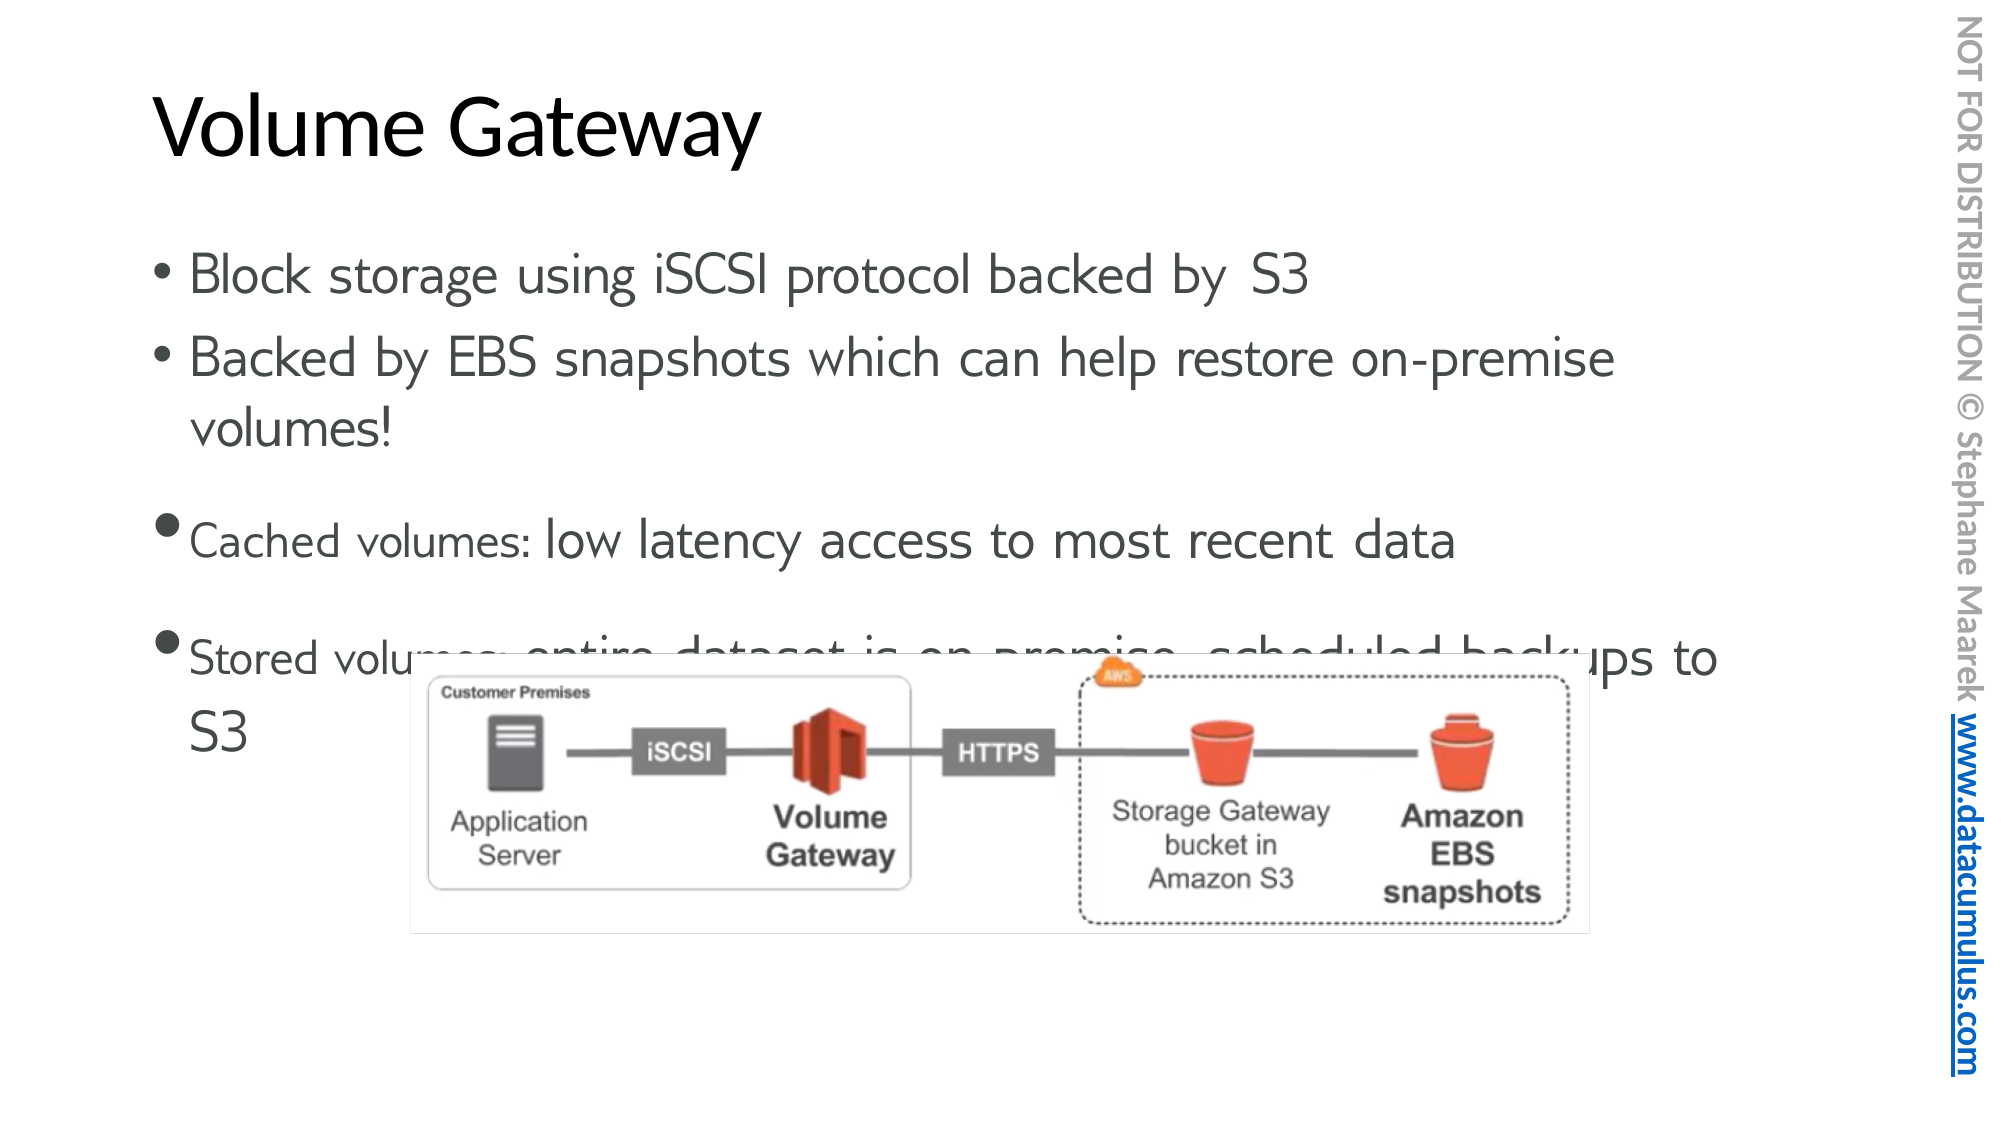

NOT FOR DISTRIBUTION © Stephane Maarek www.datacumulus.com
# Volume Gateway
Block storage using iSCSI protocol backed by S3
Backed by EBS snapshots which can help restore on-premise volumes!
Cached volumes: low latency access to most recent data
Stored volumes: entire dataset is on premise, scheduled backups to S3

© Stephane Maarek